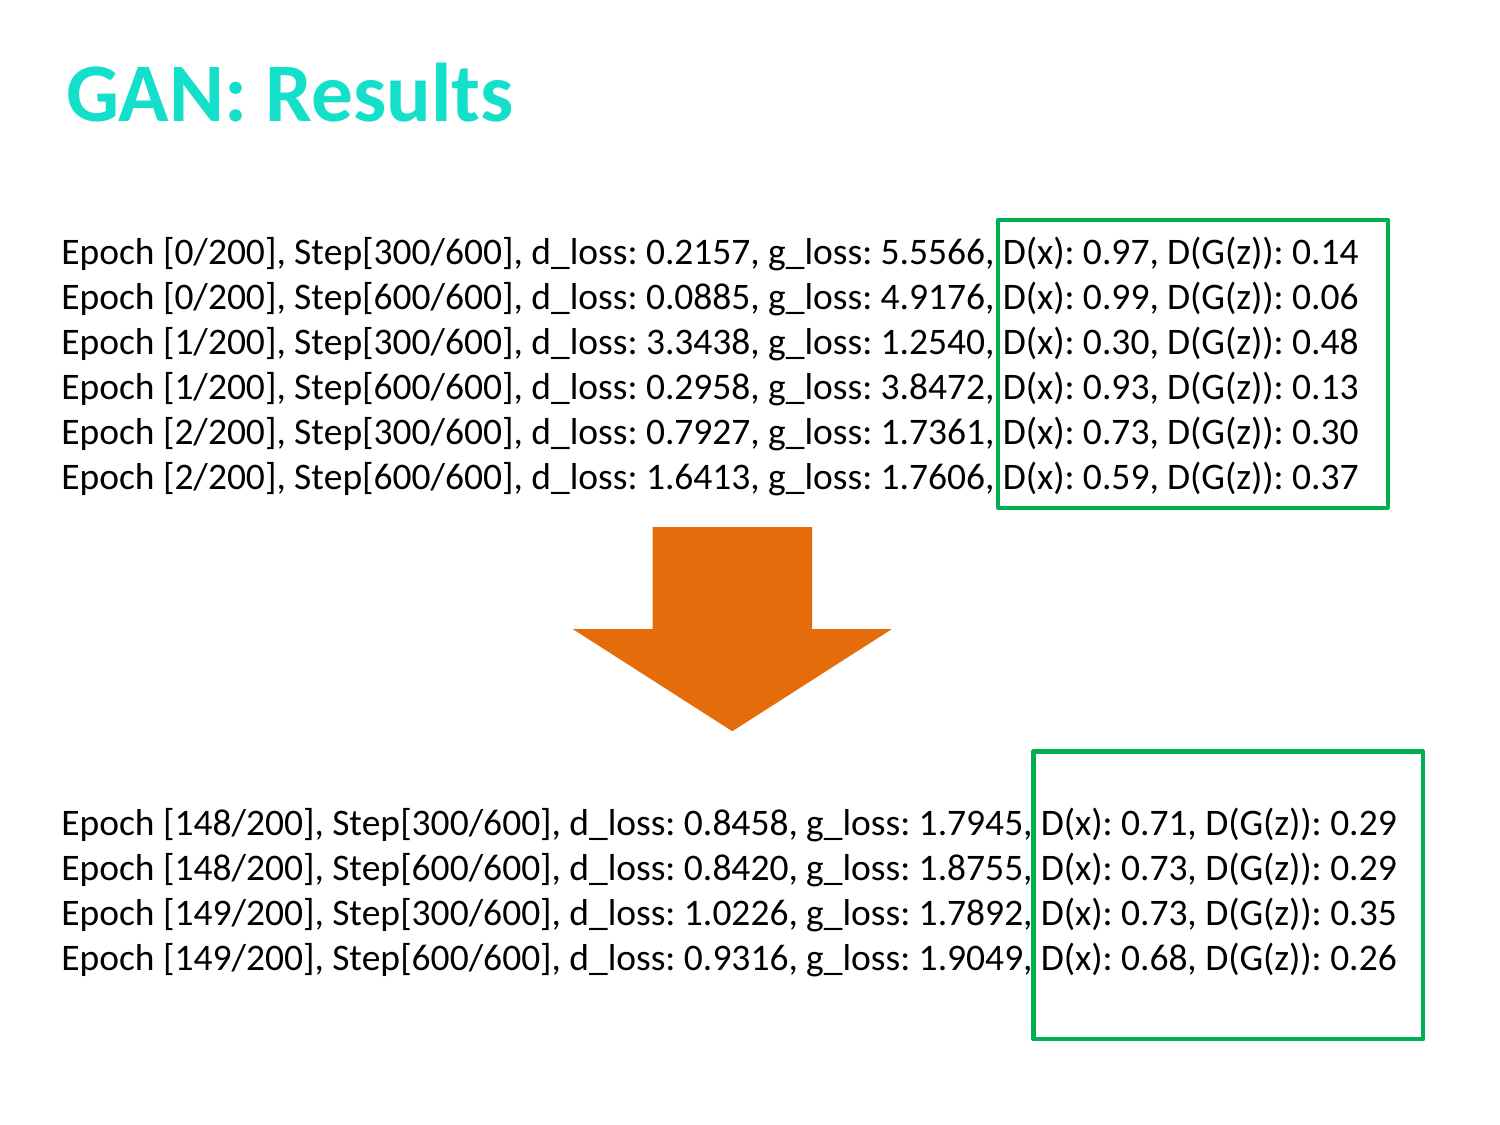

GAN: Results
Epoch [0/200], Step[300/600], d_loss: 0.2157, g_loss: 5.5566, D(x): 0.97, D(G(z)): 0.14
Epoch [0/200], Step[600/600], d_loss: 0.0885, g_loss: 4.9176, D(x): 0.99, D(G(z)): 0.06
Epoch [1/200], Step[300/600], d_loss: 3.3438, g_loss: 1.2540, D(x): 0.30, D(G(z)): 0.48
Epoch [1/200], Step[600/600], d_loss: 0.2958, g_loss: 3.8472, D(x): 0.93, D(G(z)): 0.13
Epoch [2/200], Step[300/600], d_loss: 0.7927, g_loss: 1.7361, D(x): 0.73, D(G(z)): 0.30
Epoch [2/200], Step[600/600], d_loss: 1.6413, g_loss: 1.7606, D(x): 0.59, D(G(z)): 0.37

Epoch [148/200], Step[300/600], d_loss: 0.8458, g_loss: 1.7945, D(x): 0.71, D(G(z)): 0.29
Epoch [148/200], Step[600/600], d_loss: 0.8420, g_loss: 1.8755, D(x): 0.73, D(G(z)): 0.29
Epoch [149/200], Step[300/600], d_loss: 1.0226, g_loss: 1.7892, D(x): 0.73, D(G(z)): 0.35
Epoch [149/200], Step[600/600], d_loss: 0.9316, g_loss: 1.9049, D(x): 0.68, D(G(z)): 0.26